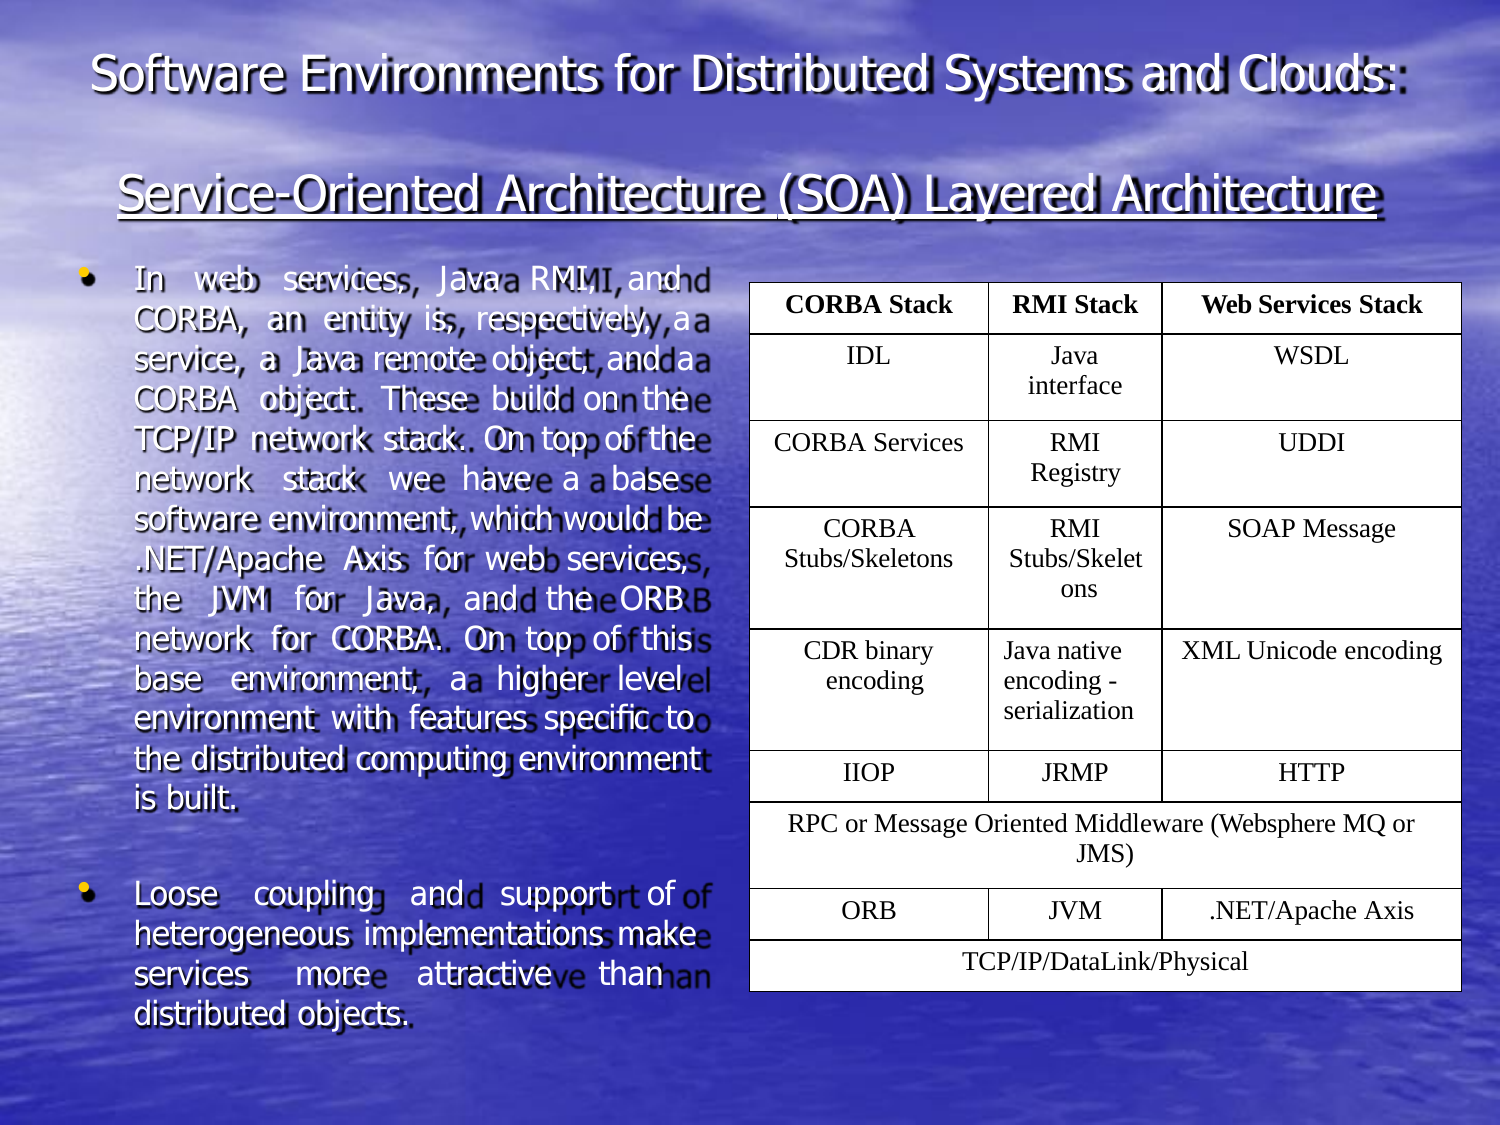

# Software Environments for Distributed Systems and Clouds:

Service-Oriented Architecture (SOA) Layered Architecture

In web services, Java RMI, and  CORBA, an entity is, respectively, a  service, a Java remote object, and a  CORBA object. These build on the  TCP/IP network stack. On top of the  network stack we have a base  software environment, which would be
.NET/Apache Axis for web services,  the JVM for Java, and the ORB  network for CORBA. On top of this  base environment, a higher level  environment with features specific to  the distributed computing environment  is built.

Loose coupling and support of  heterogeneous implementations make  services more attractive than  distributed objects.
| CORBA Stack | RMI Stack | Web Services Stack |
| --- | --- | --- |
| IDL | Java interface | WSDL |
| CORBA Services | RMI Registry | UDDI |
| CORBA Stubs/Skeletons | RMI Stubs/Skelet ons | SOAP Message |
| CDR binary encoding | Java native encoding - serialization | XML Unicode encoding |
| IIOP | JRMP | HTTP |
| RPC or Message Oriented Middleware (Websphere MQ or JMS) |  |  |
| ORB | JVM | .NET/Apache Axis |
| TCP/IP/DataLink/Physical |  |  |